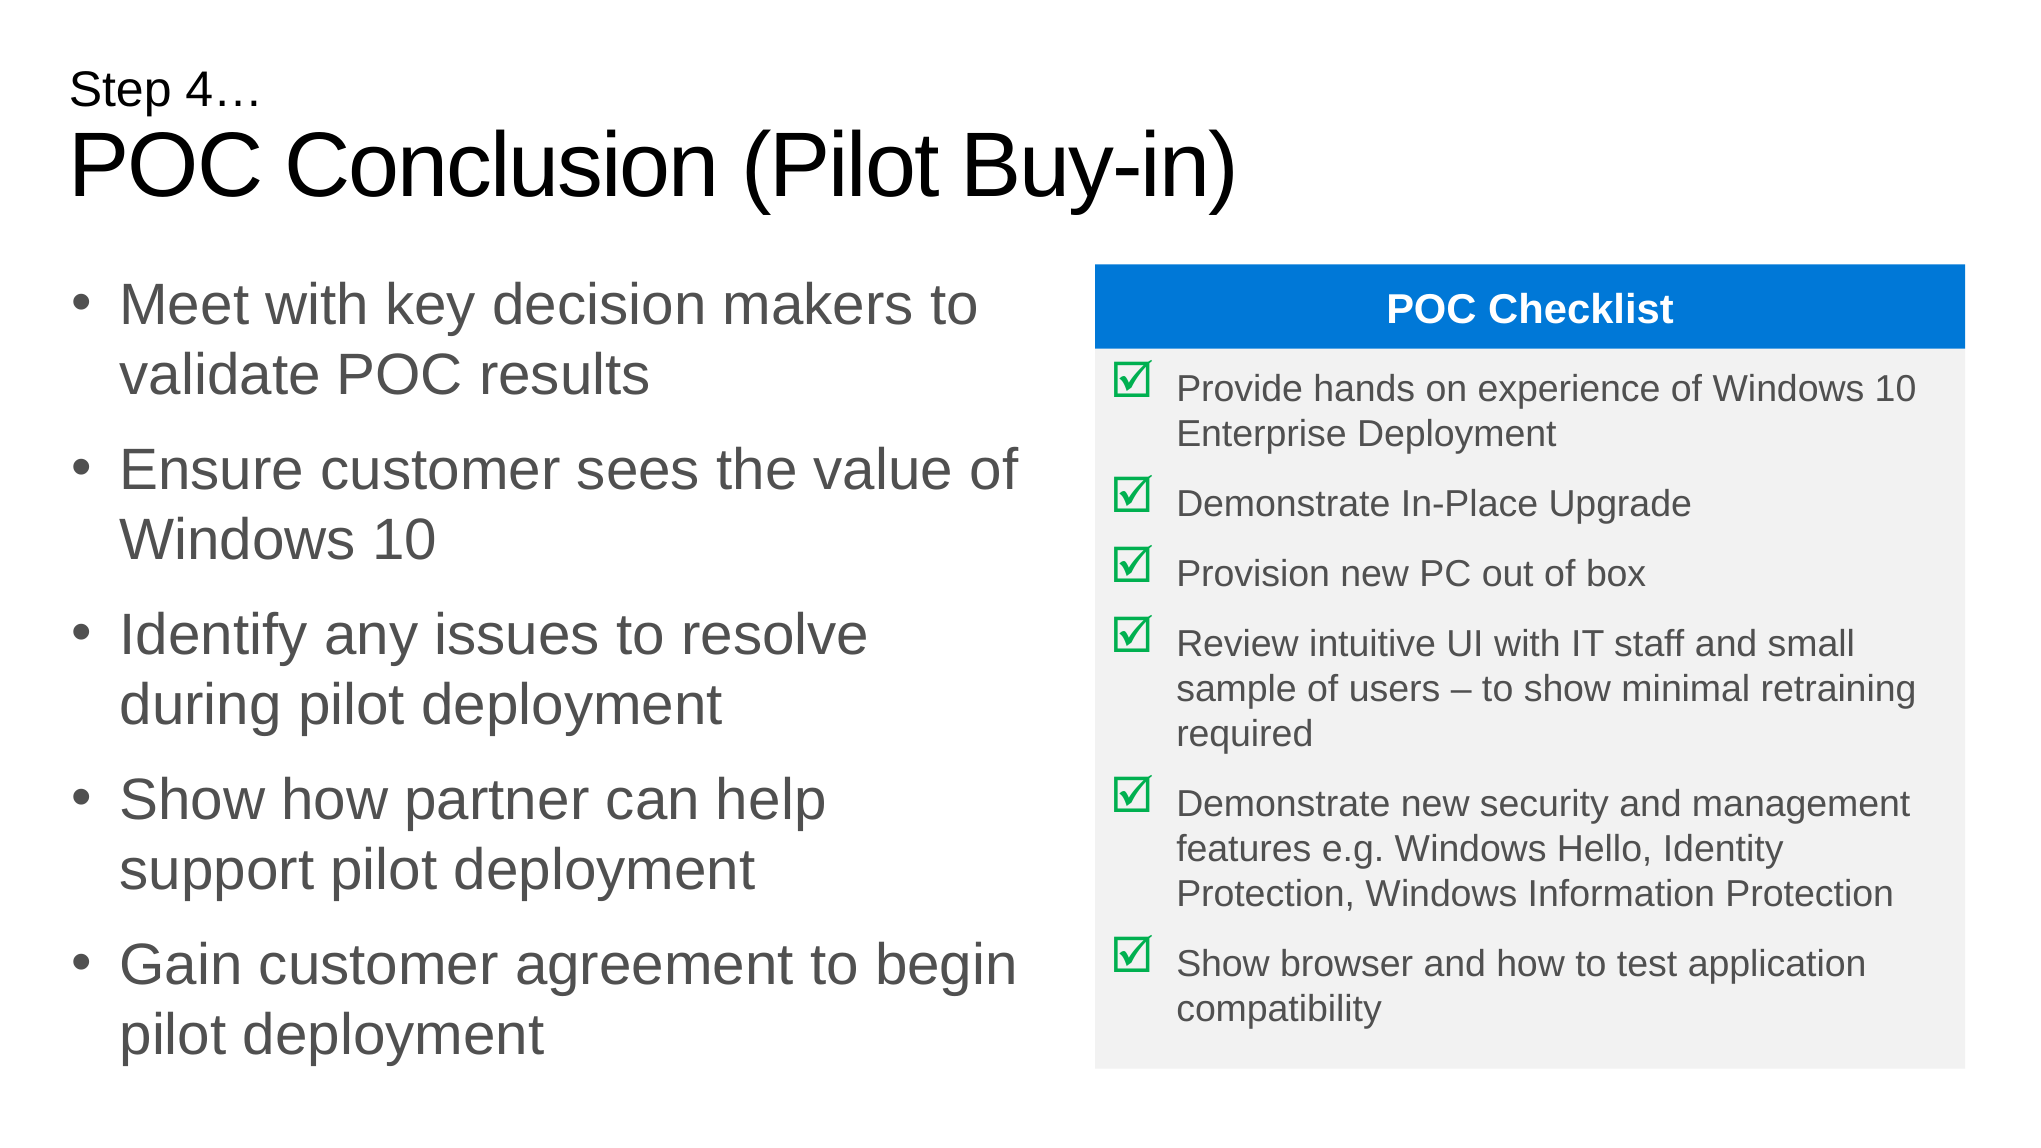

# Step 4… POC Conclusion (Pilot Buy-in)
Meet with key decision makers to validate POC results
Ensure customer sees the value of Windows 10
Identify any issues to resolve during pilot deployment
Show how partner can help support pilot deployment
Gain customer agreement to begin pilot deployment
POC Checklist
Provide hands on experience of Windows 10 Enterprise Deployment
Demonstrate In-Place Upgrade
Provision new PC out of box
Review intuitive UI with IT staff and small sample of users – to show minimal retraining required
Demonstrate new security and management features e.g. Windows Hello, Identity Protection, Windows Information Protection
Show browser and how to test application compatibility